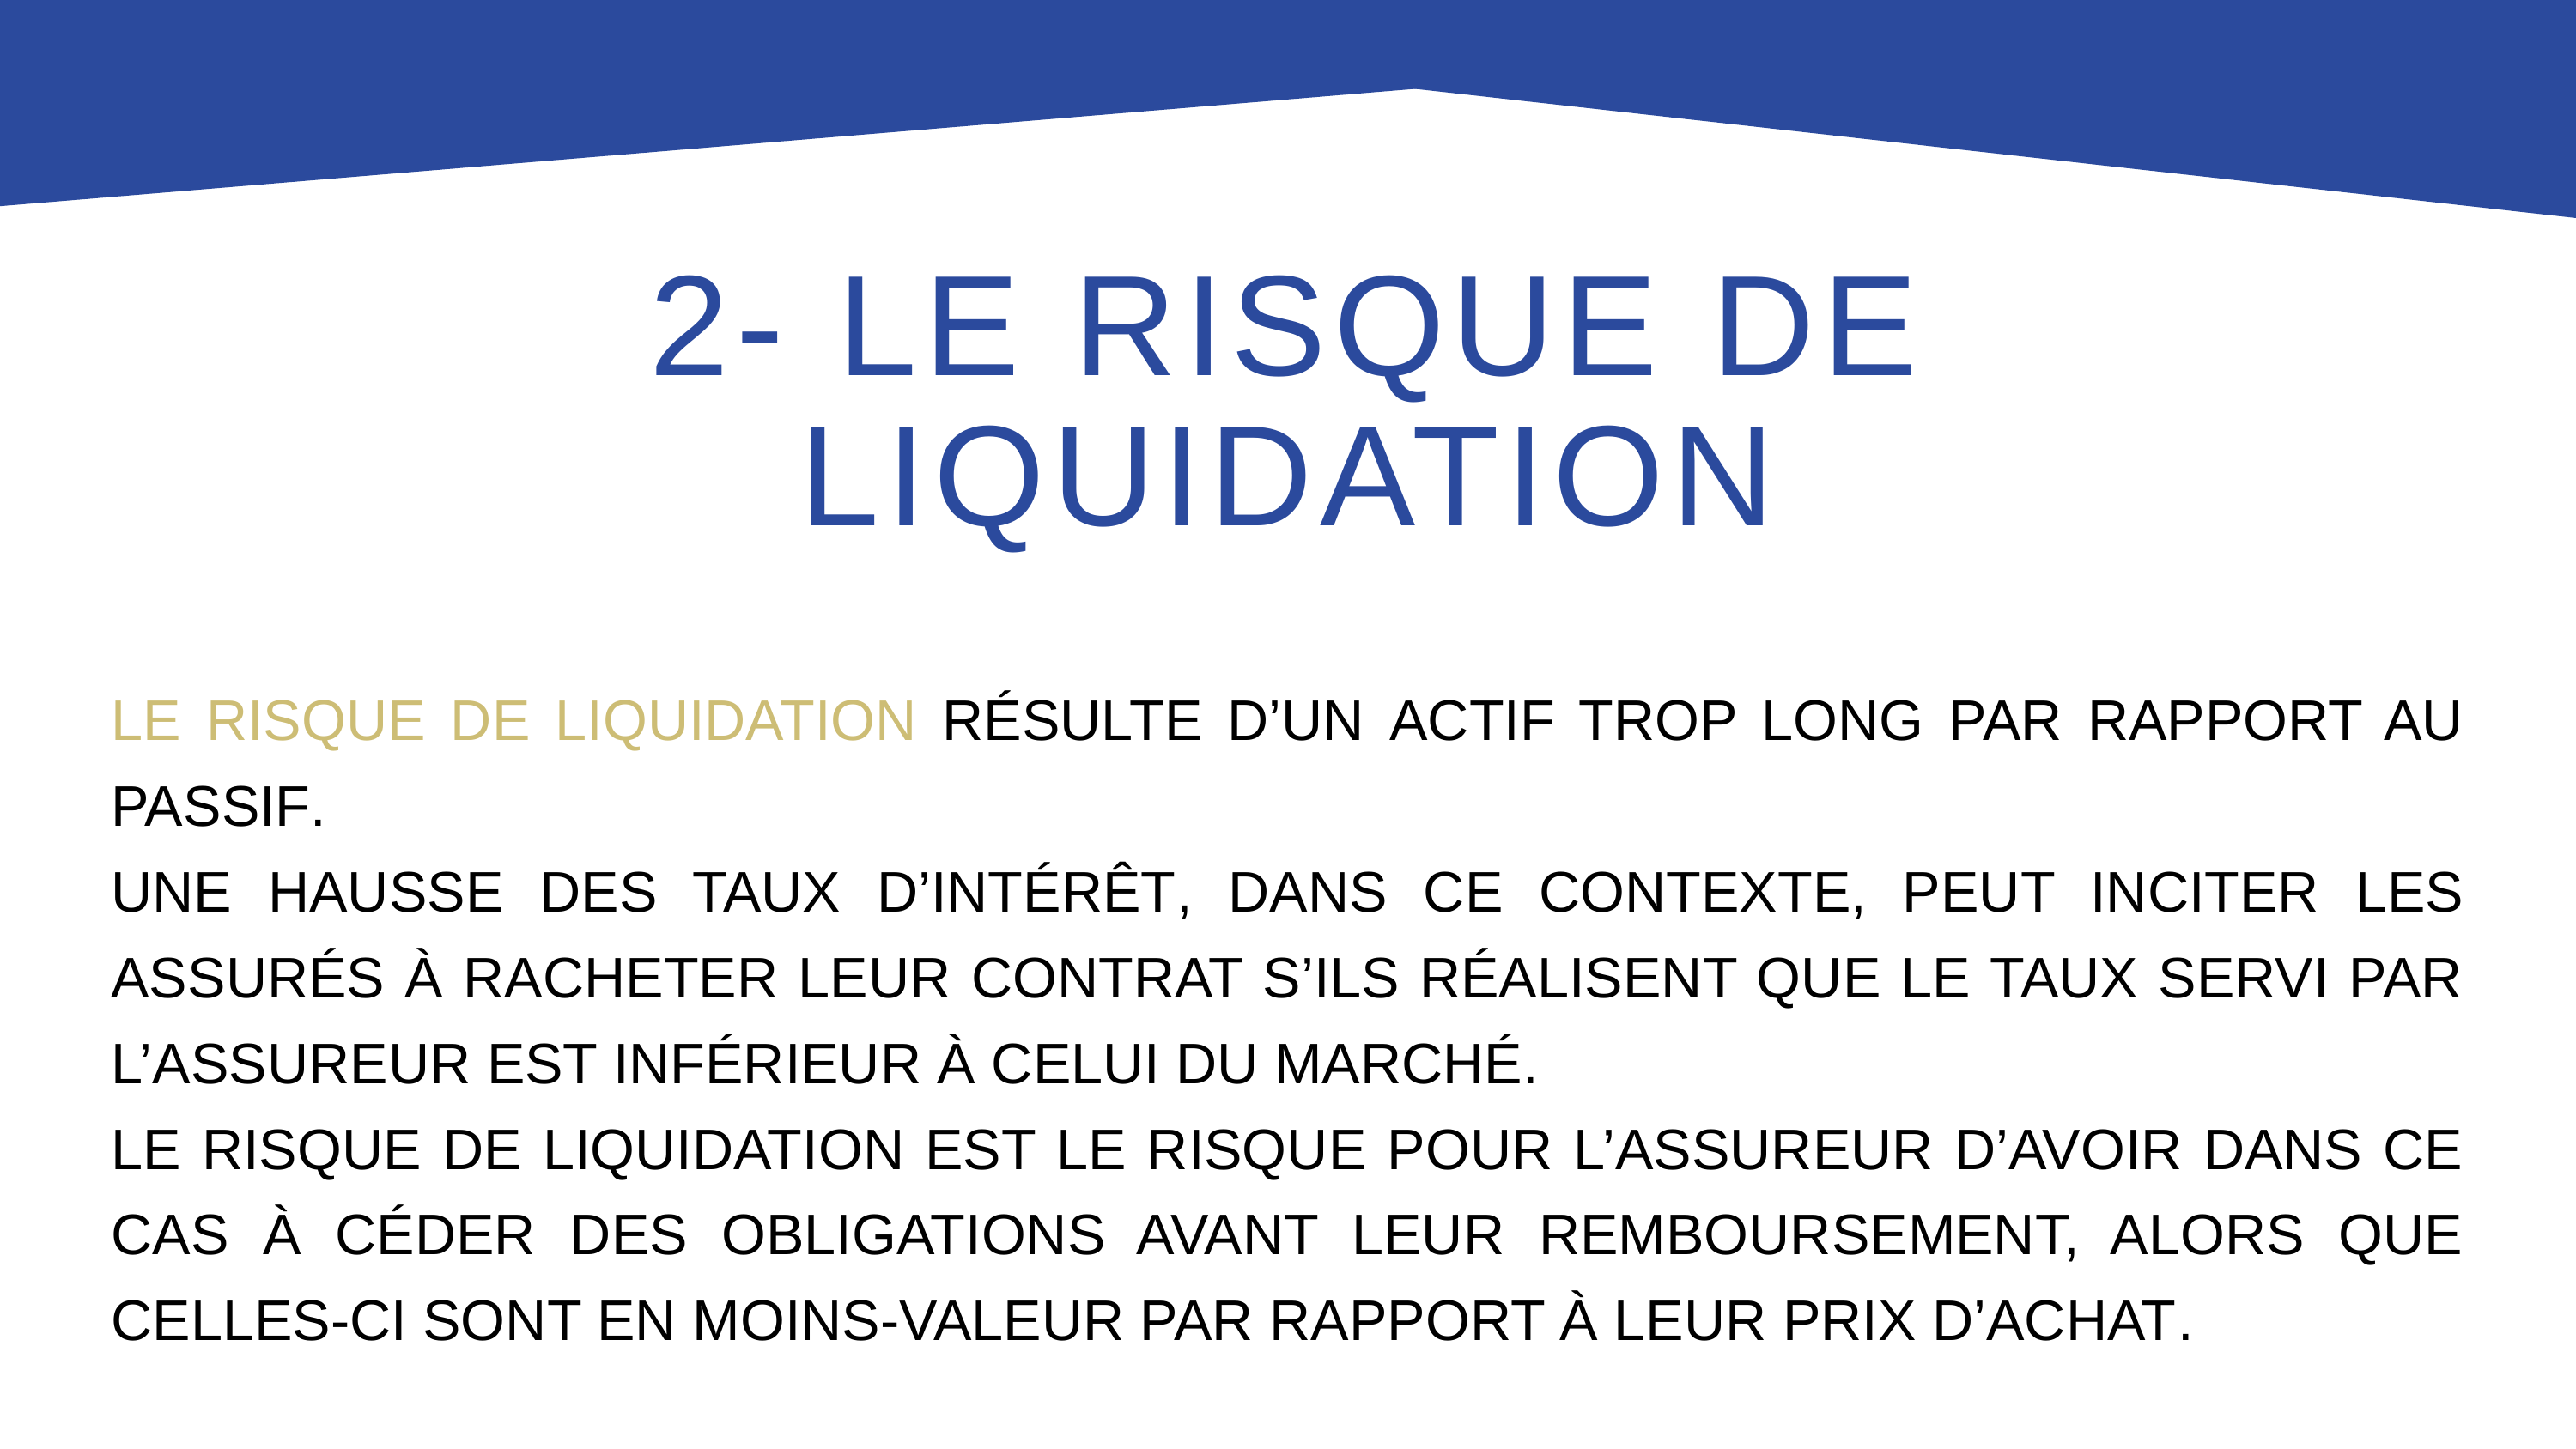

2- LE RISQUE DE LIQUIDATION
LE RISQUE DE LIQUIDATION RÉSULTE D’UN ACTIF TROP LONG PAR RAPPORT AU PASSIF.
UNE HAUSSE DES TAUX D’INTÉRÊT, DANS CE CONTEXTE, PEUT INCITER LES ASSURÉS À RACHETER LEUR CONTRAT S’ILS RÉALISENT QUE LE TAUX SERVI PAR L’ASSUREUR EST INFÉRIEUR À CELUI DU MARCHÉ.
LE RISQUE DE LIQUIDATION EST LE RISQUE POUR L’ASSUREUR D’AVOIR DANS CE CAS À CÉDER DES OBLIGATIONS AVANT LEUR REMBOURSEMENT, ALORS QUE CELLES-CI SONT EN MOINS-VALEUR PAR RAPPORT À LEUR PRIX D’ACHAT.